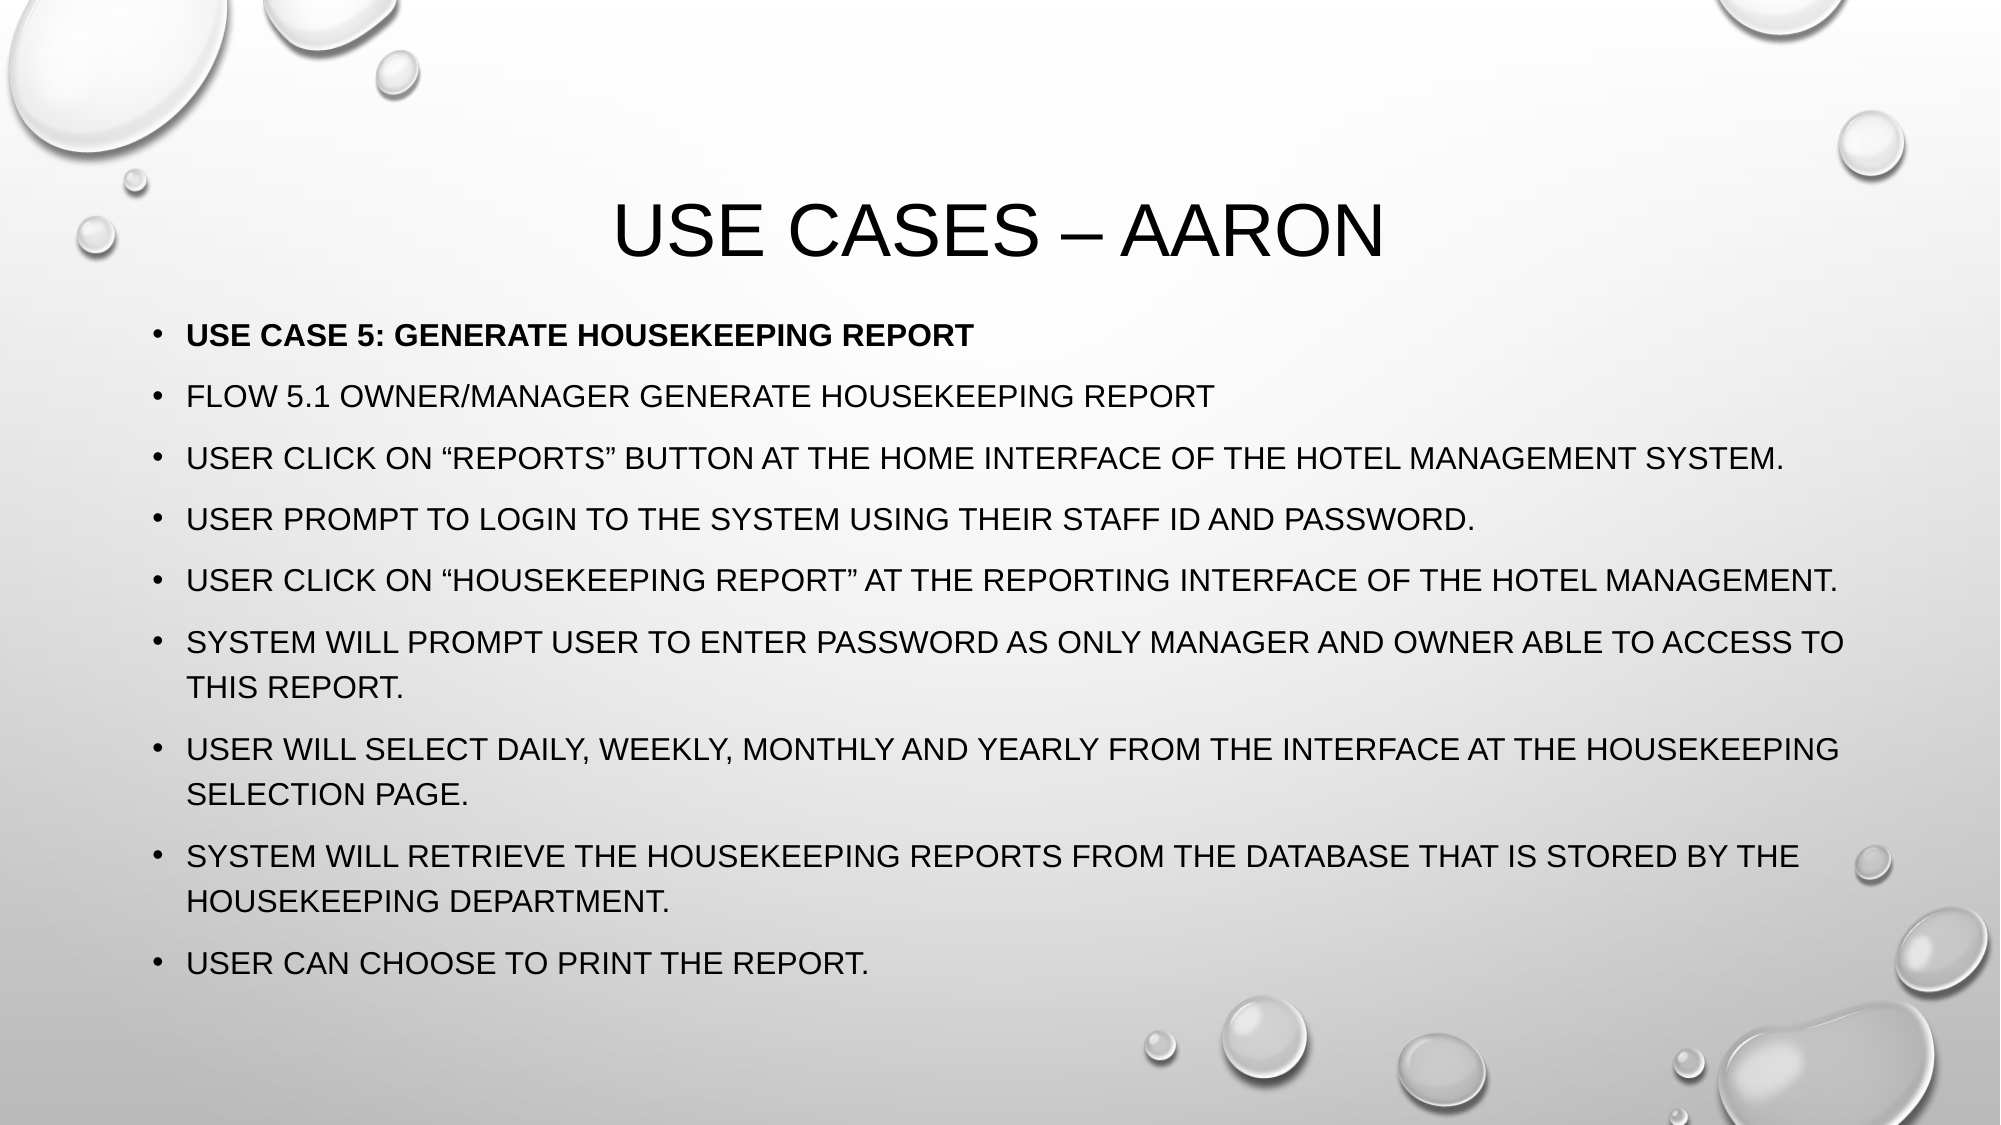

# use cases – AARON
Use Case 5: Generate Housekeeping Report
Flow 5.1 Owner/Manager generate housekeeping report
User click on “Reports” button at the Home Interface of the hotel management system.
User prompt to login to the system using their Staff ID and Password.
User click on “Housekeeping report” at the Reporting Interface of the hotel management.
System will prompt user to enter password as only manager and owner able to access to this report.
User will select daily, weekly, monthly and yearly from the interface at the housekeeping selection page.
System will retrieve the housekeeping reports from the database that is stored by the housekeeping department.
User can choose to print the report.